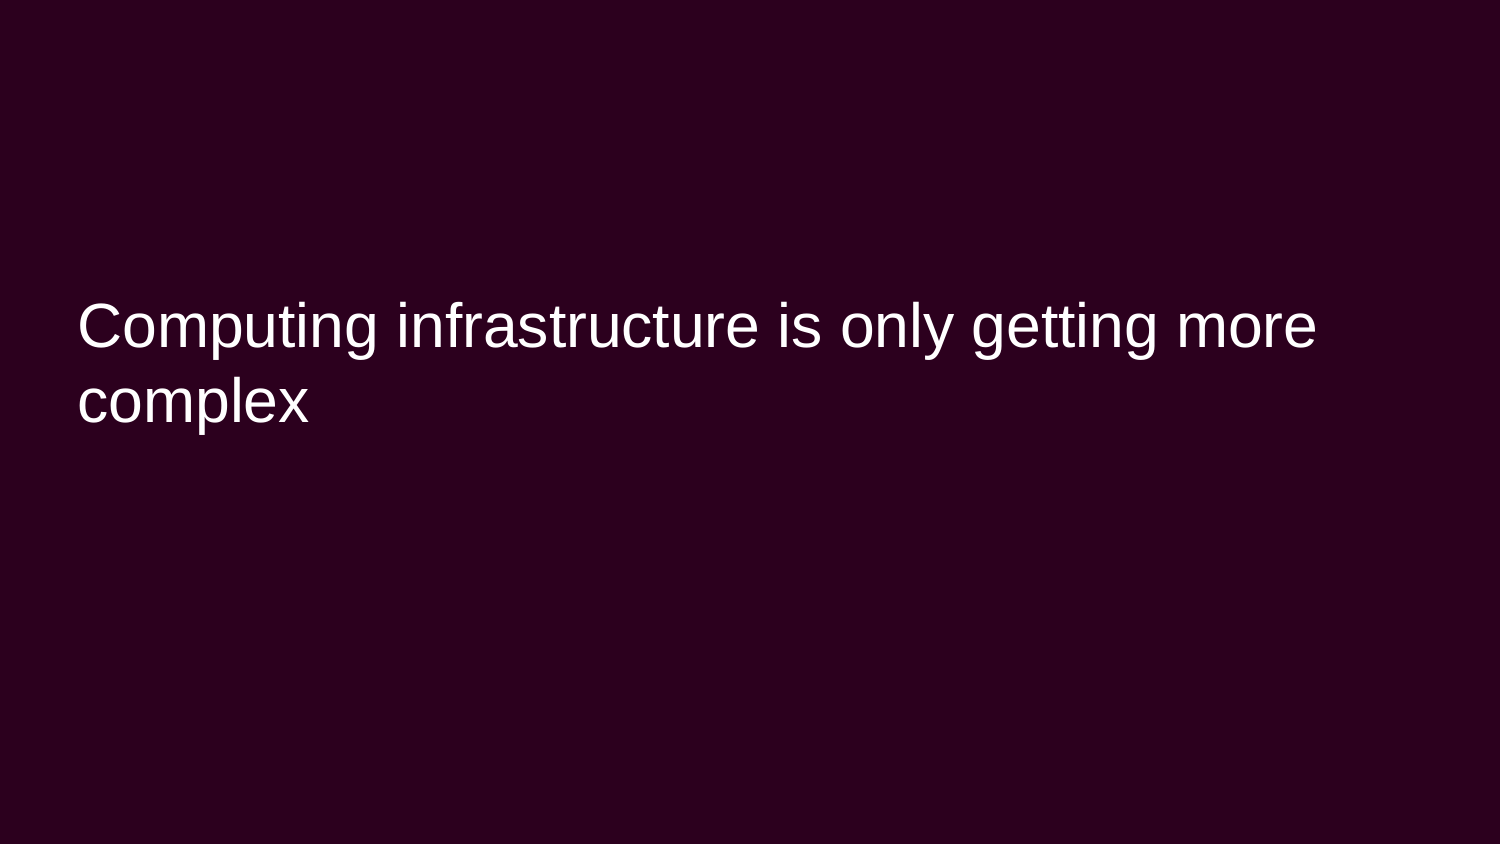

# Computing infrastructure is only getting more complex